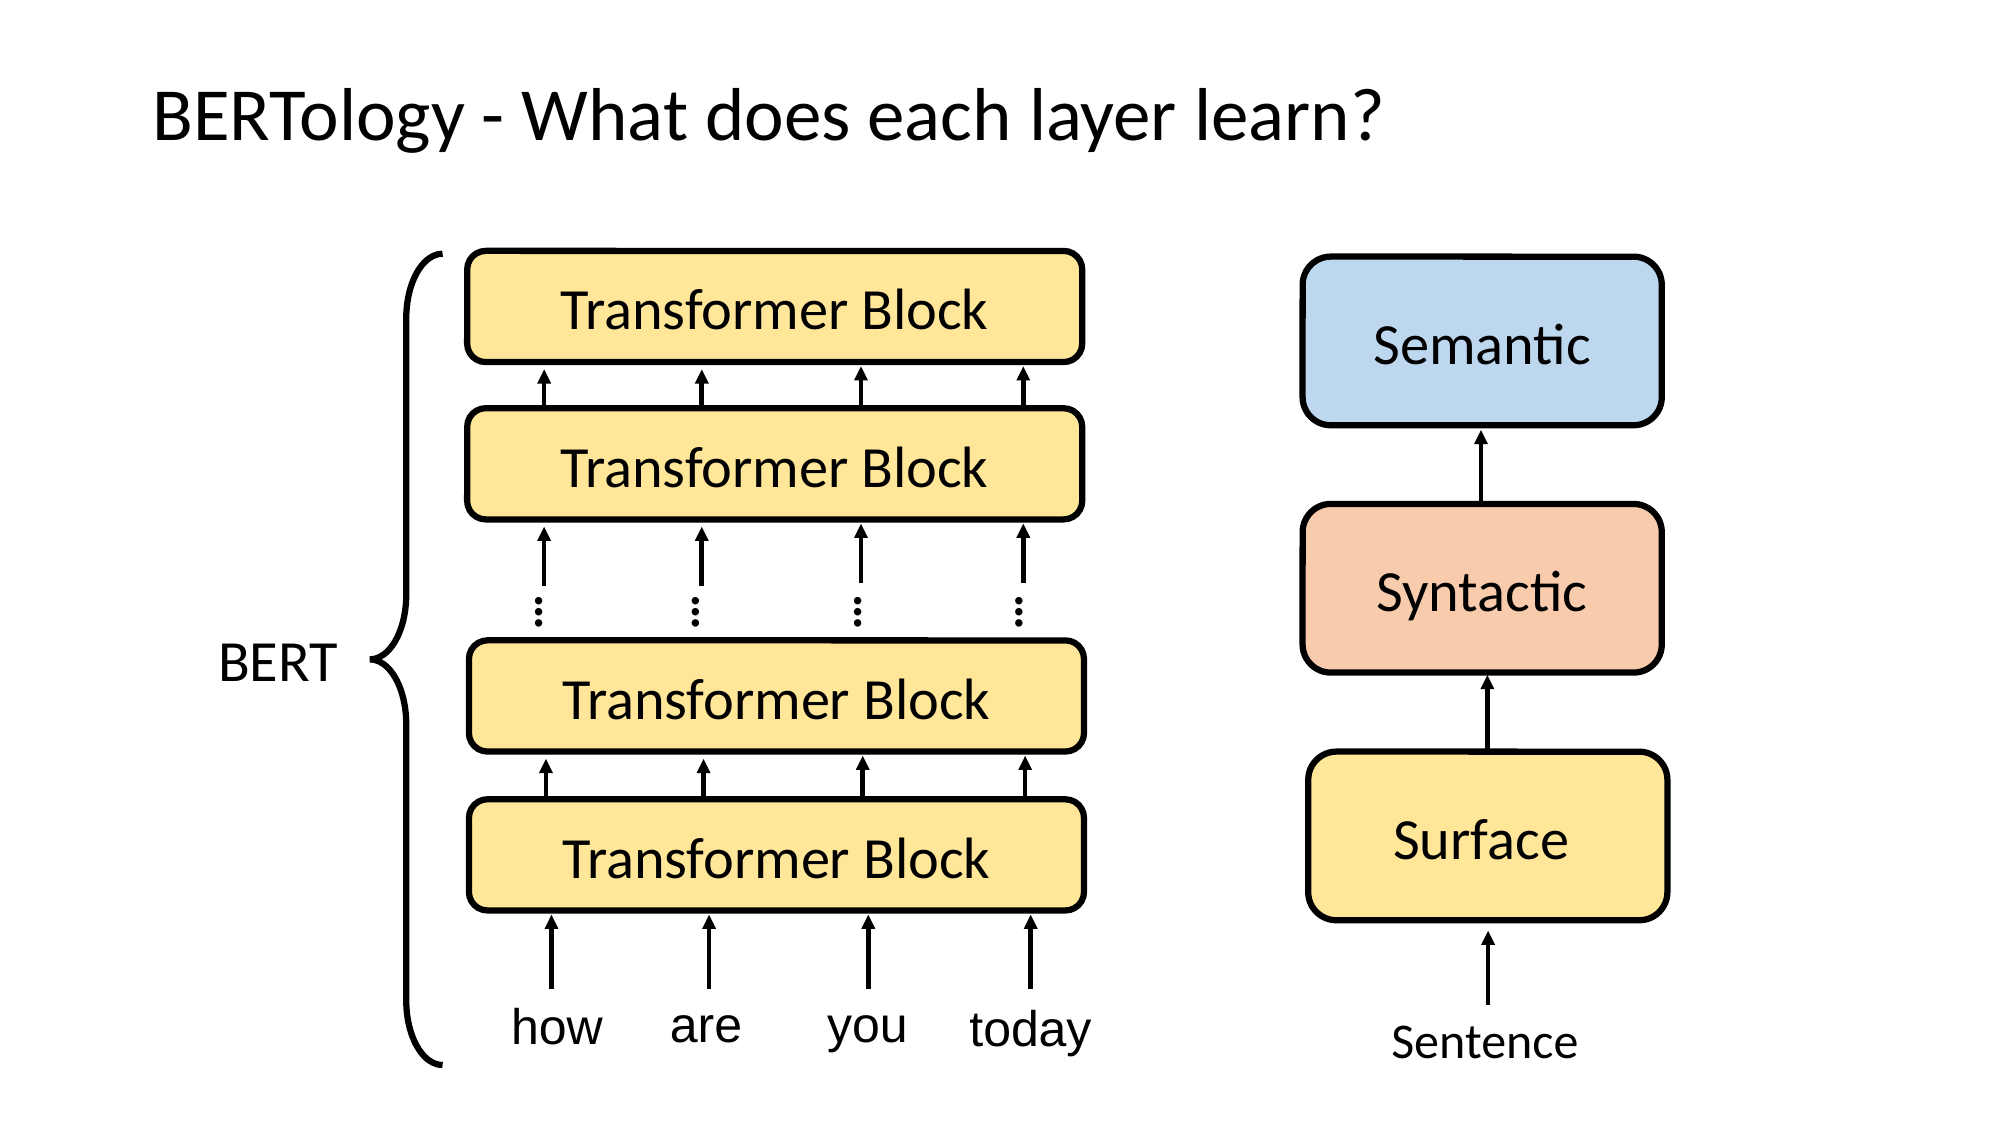

# BERTology - What does each layer learn?
Transformer Block

Semantic
Transformer Block
Syntactic
…
…
…
…
BERT
Transformer Block
Surface
Transformer Block
are
you
how
today
Sentence